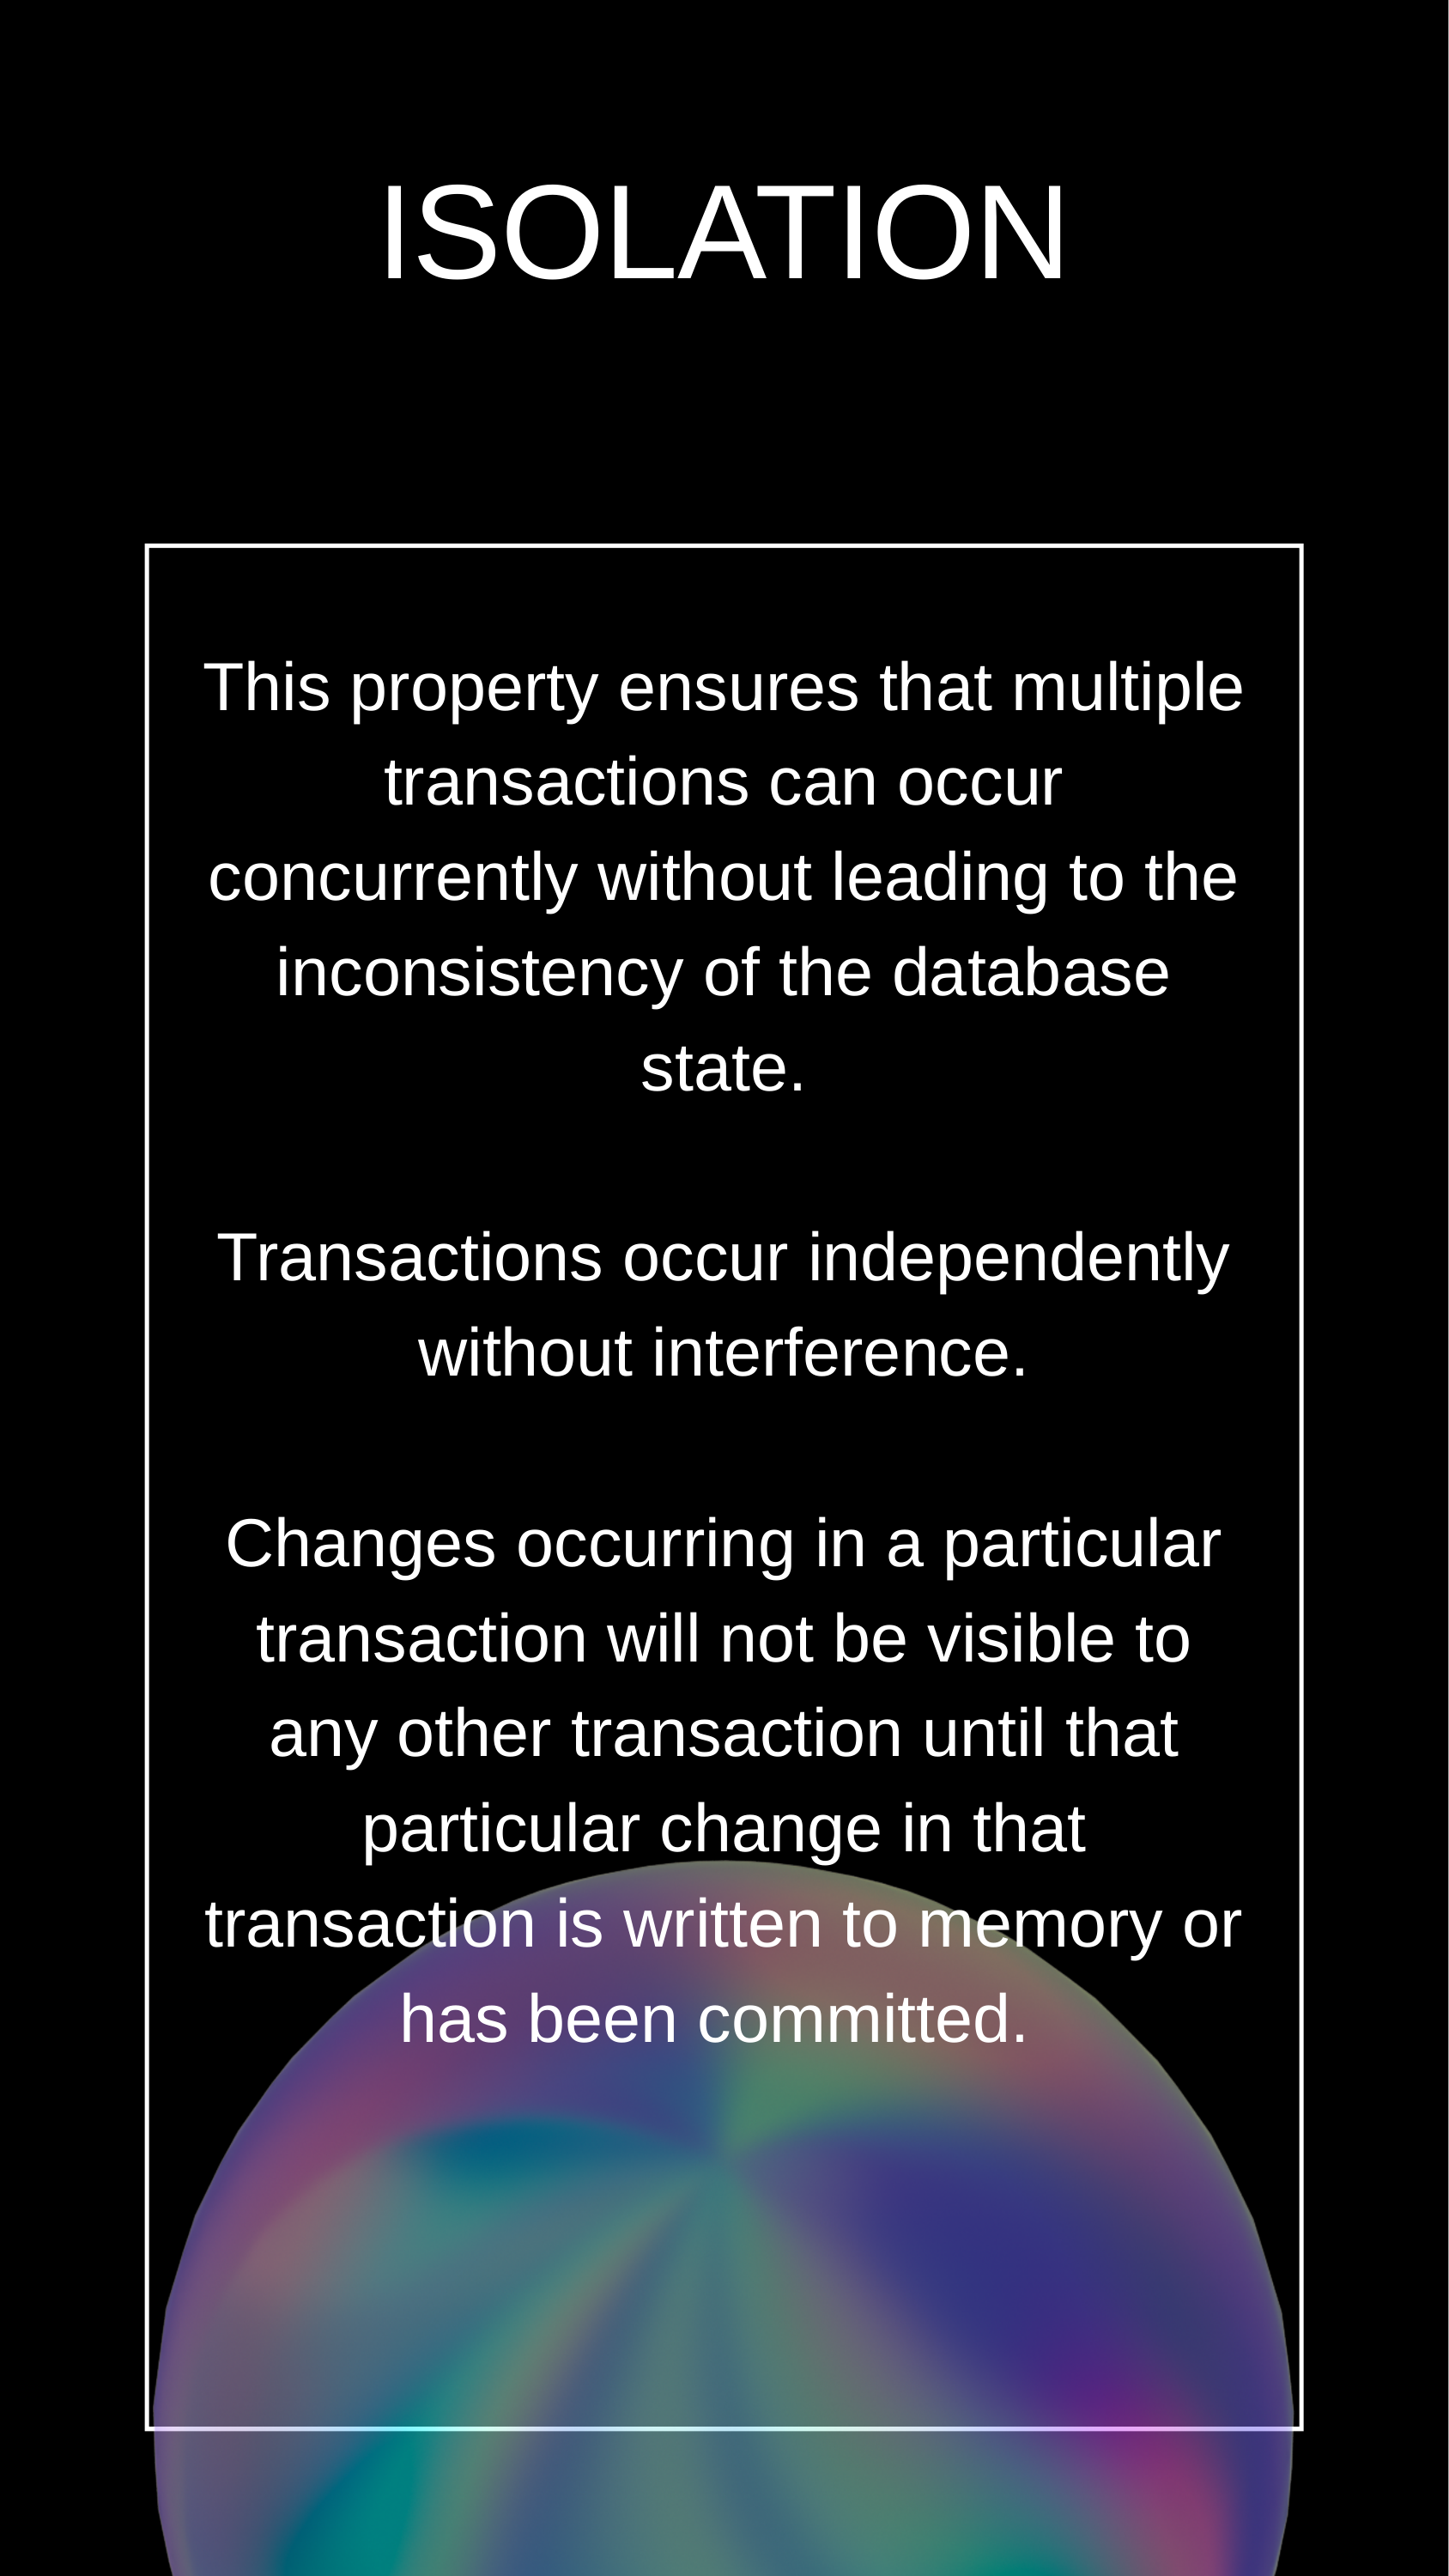

ISOLATION

This property ensures that multiple transactions can occur concurrently without leading to the inconsistency of the database state.

Transactions occur independently without interference.

Changes occurring in a particular transaction will not be visible to any other transaction until that particular change in that transaction is written to memory or has been committed.